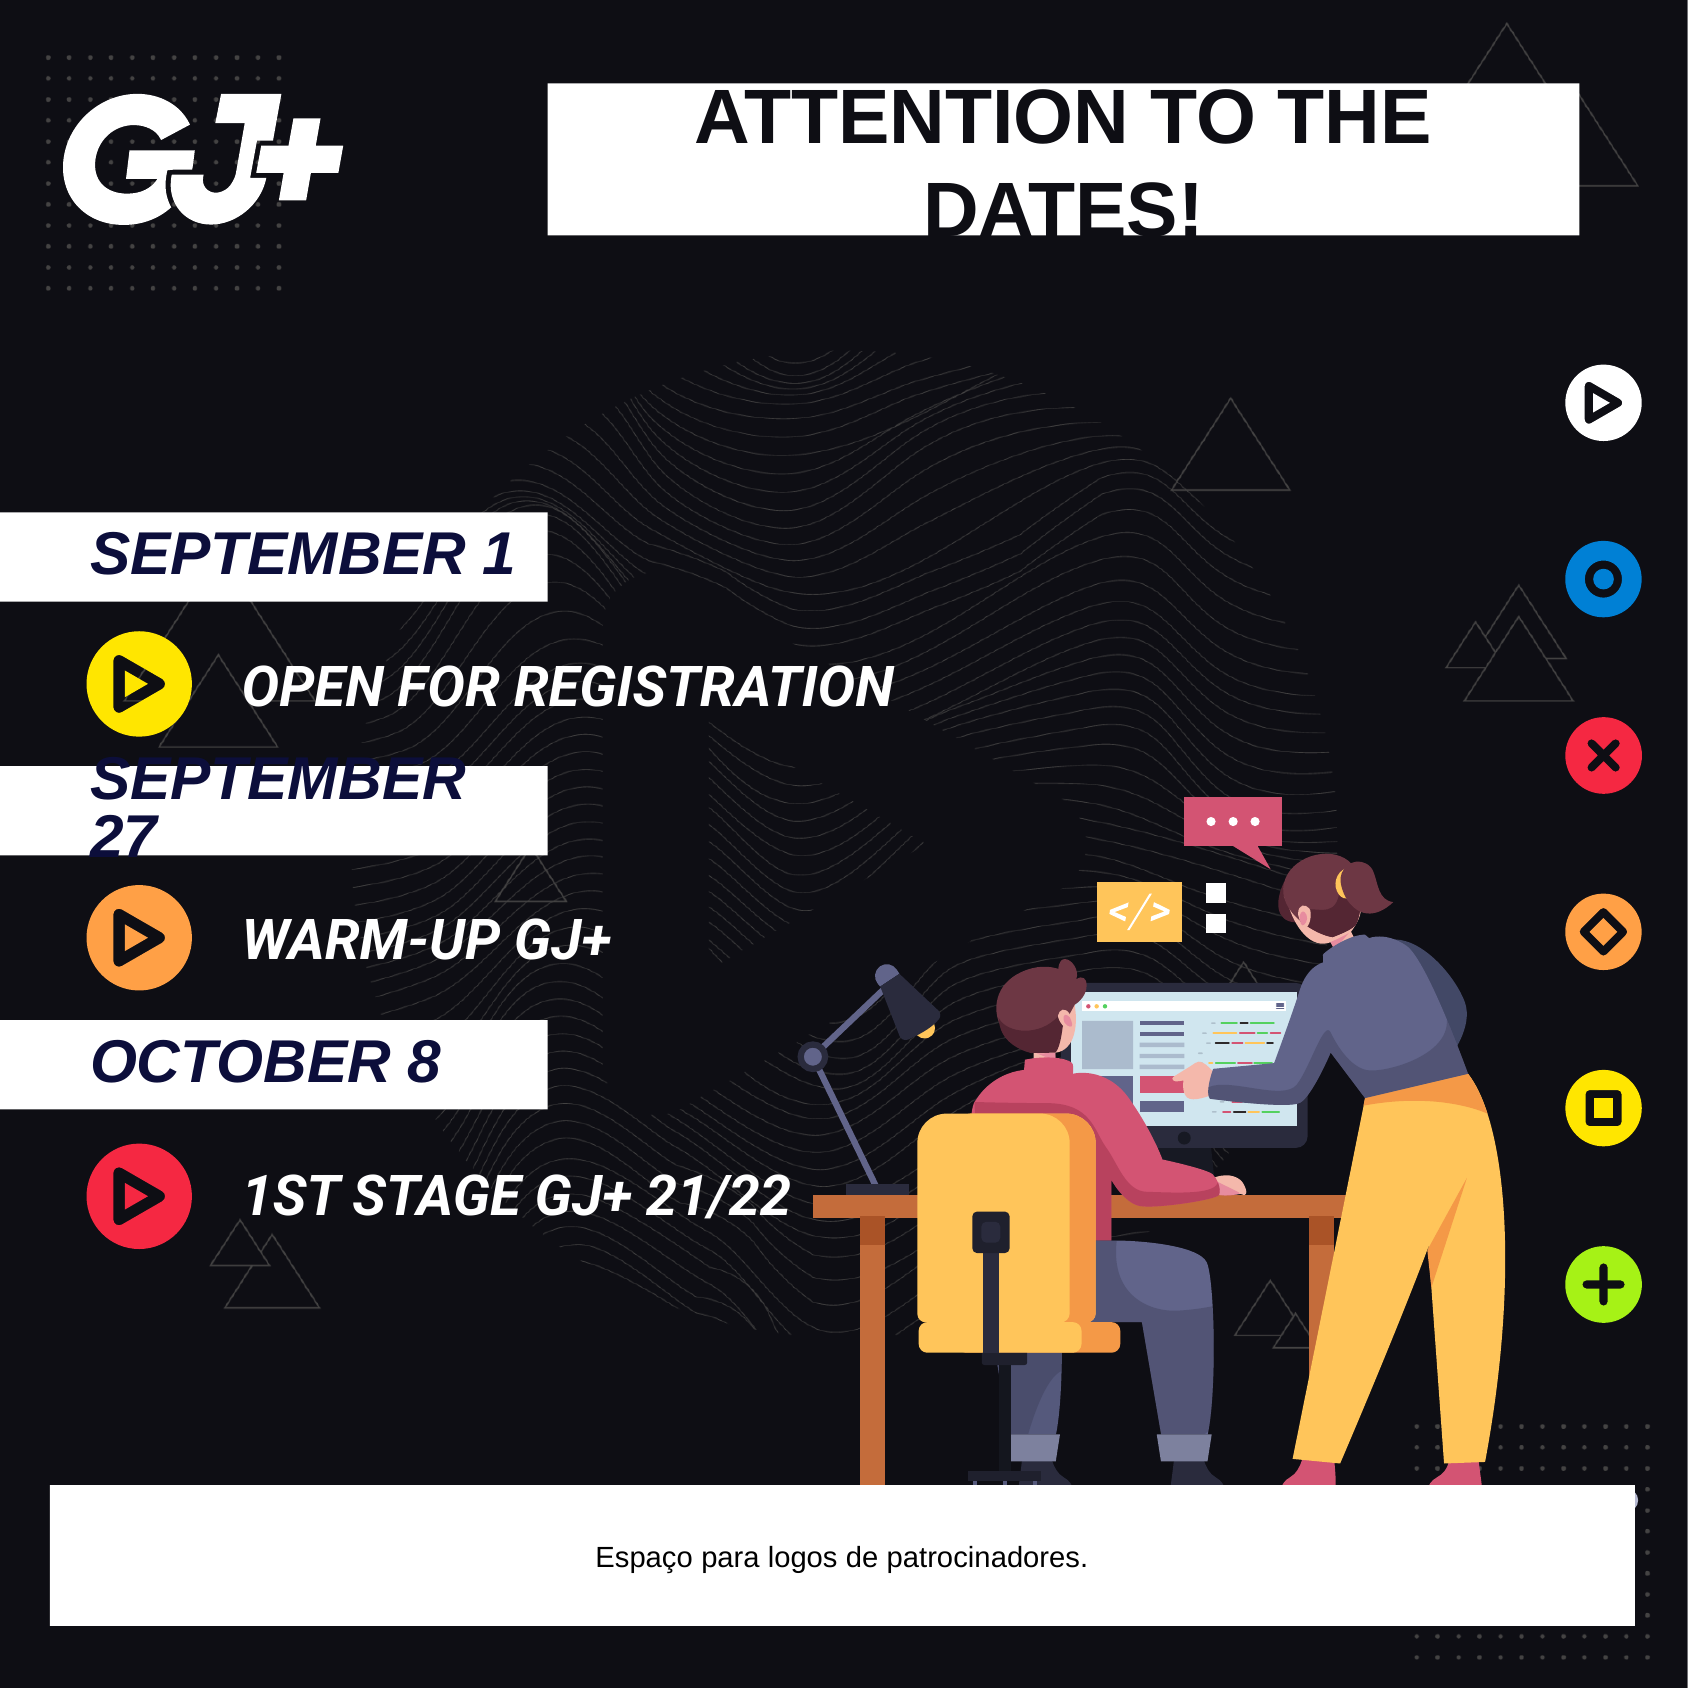

ATTENTION TO THE DATES!

SEPTEMBER 1

OPEN FOR REGISTRATION
SEPTEMBER 27

WARM-UP GJ+
OCTOBER 8

1ST STAGE GJ+ 21/22
Espaço para logos de patrocinadores.